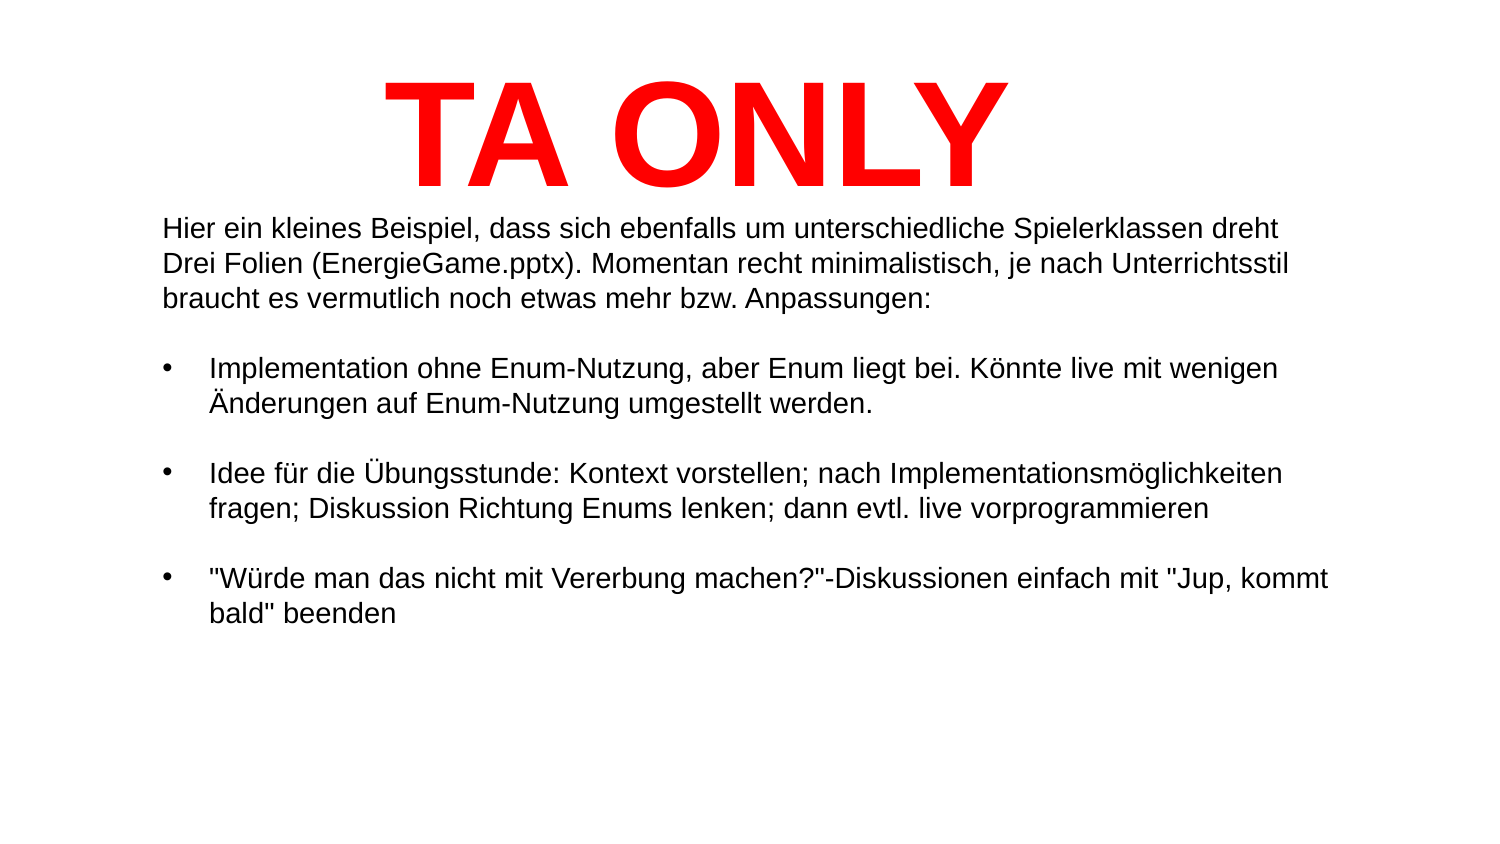

TA ONLY
Hier ein kleines Beispiel, dass sich ebenfalls um unterschiedliche Spielerklassen dreht
Drei Folien (EnergieGame.pptx). Momentan recht minimalistisch, je nach Unterrichtsstil braucht es vermutlich noch etwas mehr bzw. Anpassungen:

Implementation ohne Enum-Nutzung, aber Enum liegt bei. Könnte live mit wenigen Änderungen auf Enum-Nutzung umgestellt werden.

Idee für die Übungsstunde: Kontext vorstellen; nach Implementationsmöglichkeiten fragen; Diskussion Richtung Enums lenken; dann evtl. live vorprogrammieren

"Würde man das nicht mit Vererbung machen?"-Diskussionen einfach mit "Jup, kommt bald" beenden